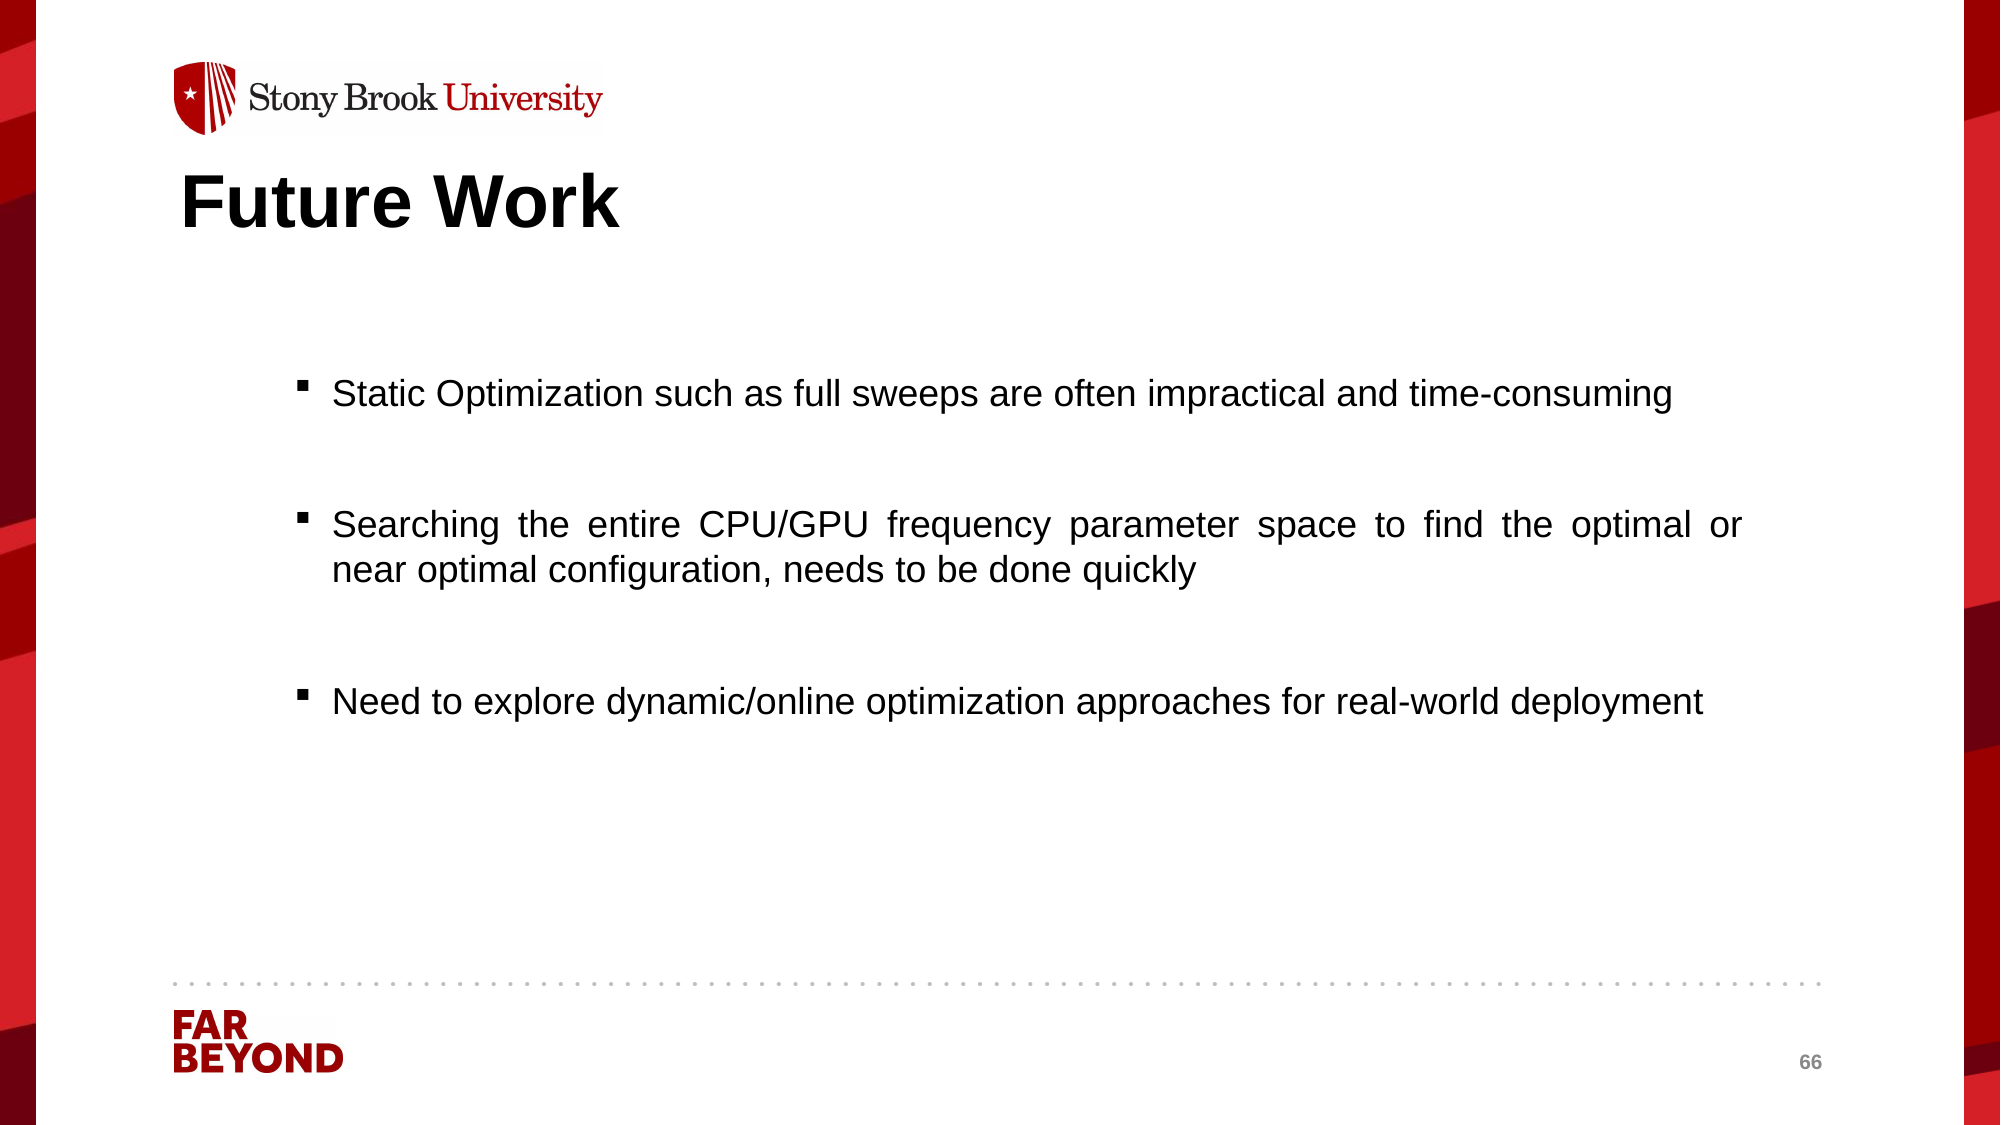

# Future Work
Static Optimization such as full sweeps are often impractical and time-consuming

Searching the entire CPU/GPU frequency parameter space to find the optimal or near optimal configuration, needs to be done quickly

Need to explore dynamic/online optimization approaches for real-world deployment

66